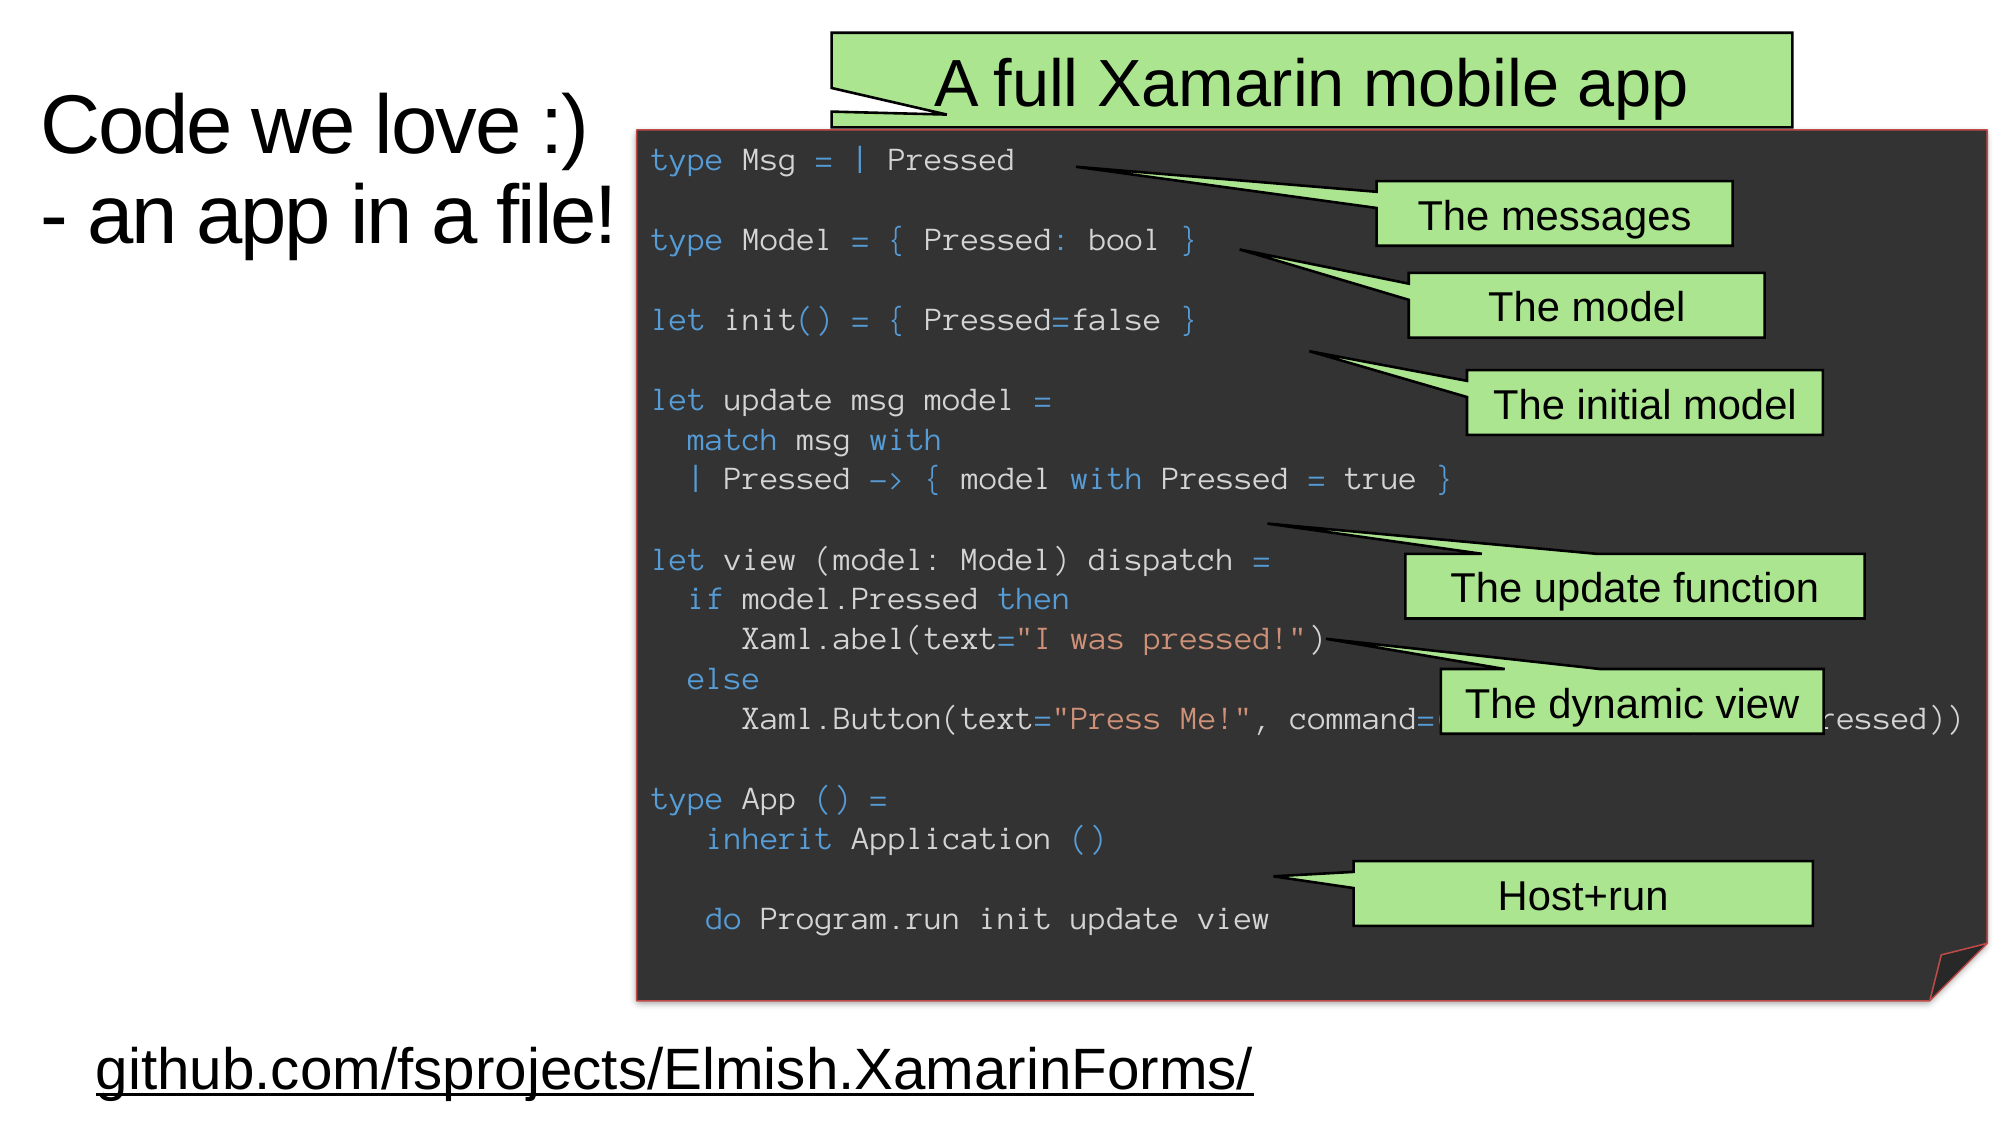

A full Xamarin mobile app
# Code we love :) - an app in a file!
type Msg = | Pressed
type Model = { Pressed: bool }
let init() = { Pressed=false }

let update msg model =
  match msg with
  | Pressed -> { model with Pressed = true }
let view (model: Model) dispatch =
  if model.Pressed then
     Xaml.abel(text="I was pressed!")
  else
     Xaml.Button(text="Press Me!", command=(fun () -> dispatch Pressed))
type App () =
   inherit Application ()
   do Program.run init update view
The messages
The model
The initial model
The update function
The dynamic view
Host+run
github.com/fsprojects/Elmish.XamarinForms/